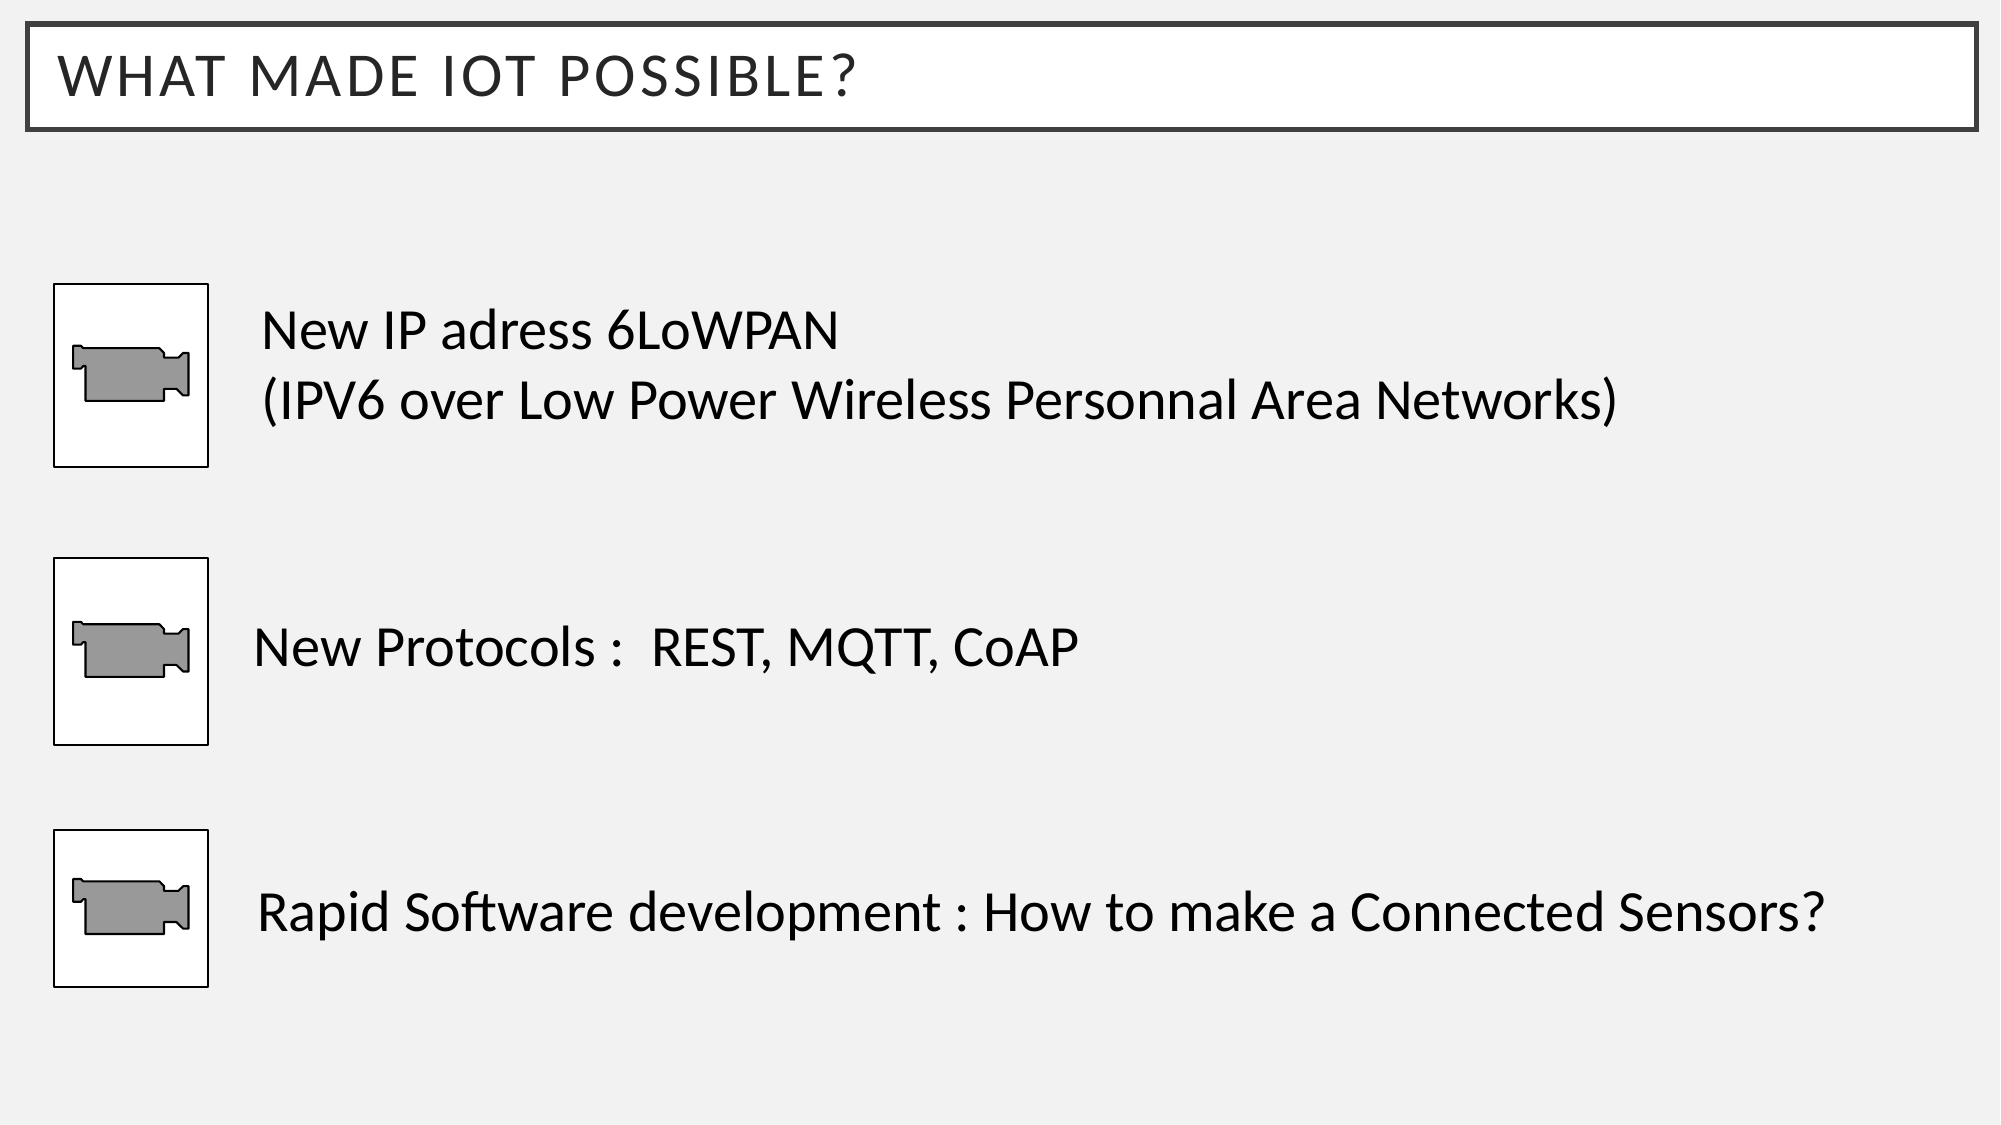

# What made IOT possible?

New IP adress 6LoWPAN
(IPV6 over Low Power Wireless Personnal Area Networks)

New Protocols :  REST, MQTT, CoAP

Rapid Software development : How to make a Connected Sensors?